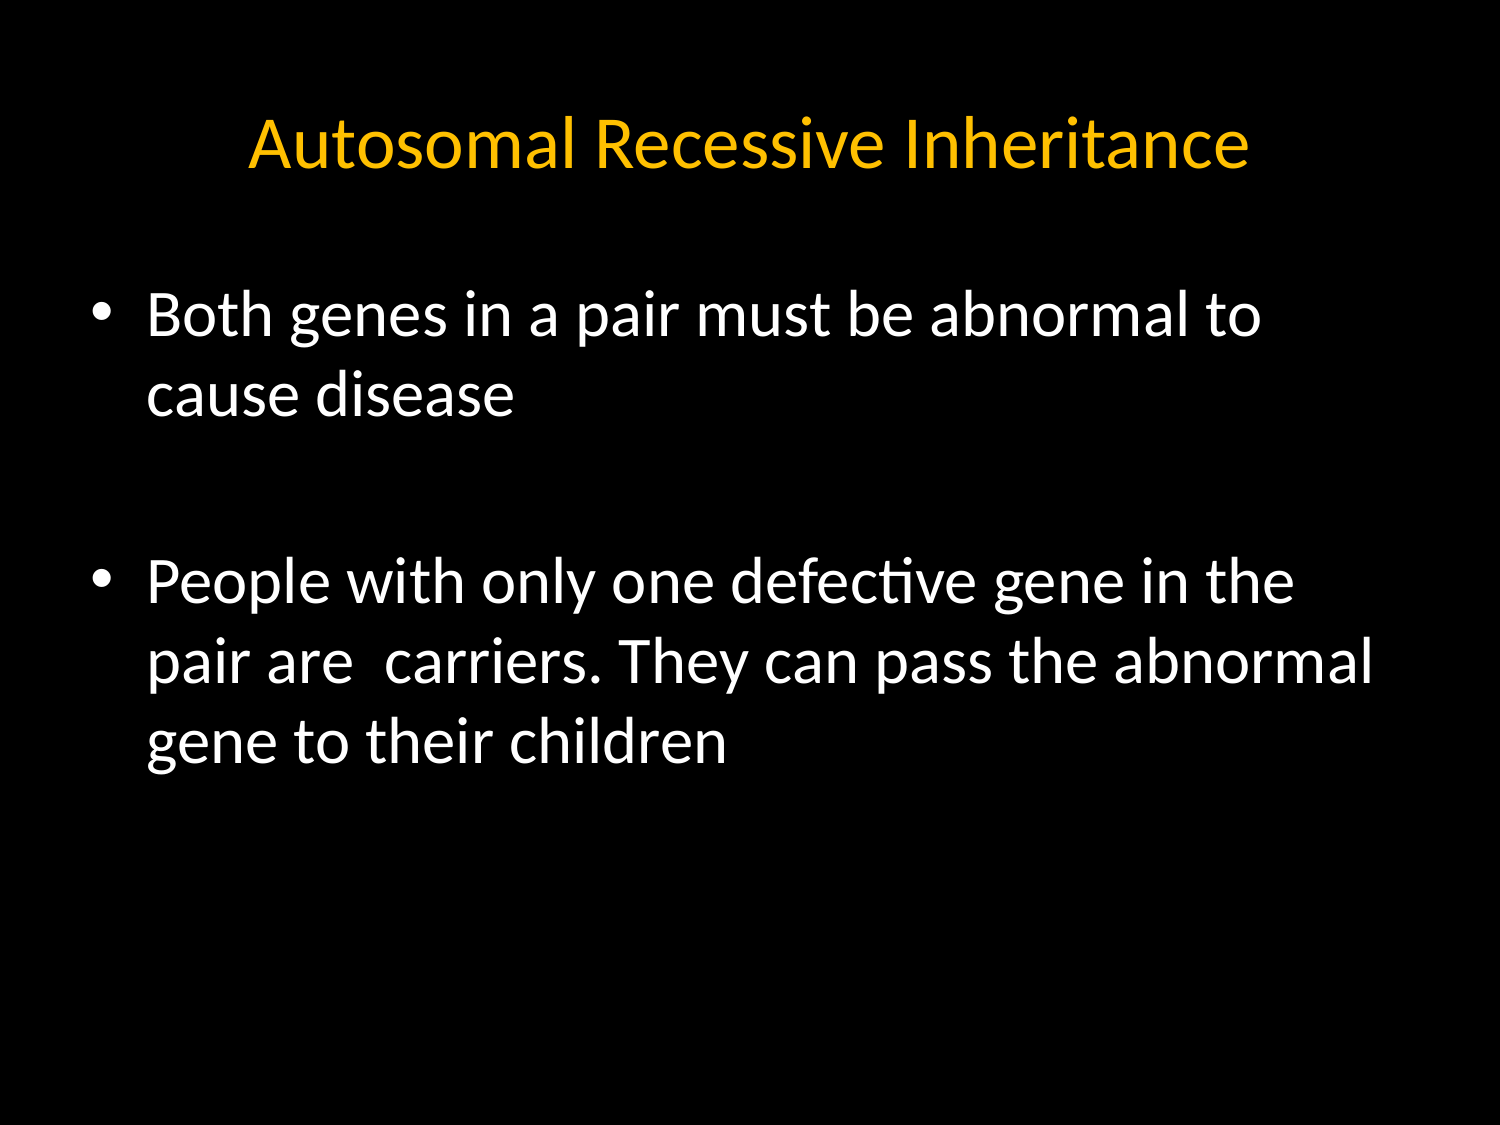

# Autosomal Recessive Inheritance
Both genes in a pair must be abnormal to cause disease

People with only one defective gene in the pair are  carriers. They can pass the abnormal gene to their children